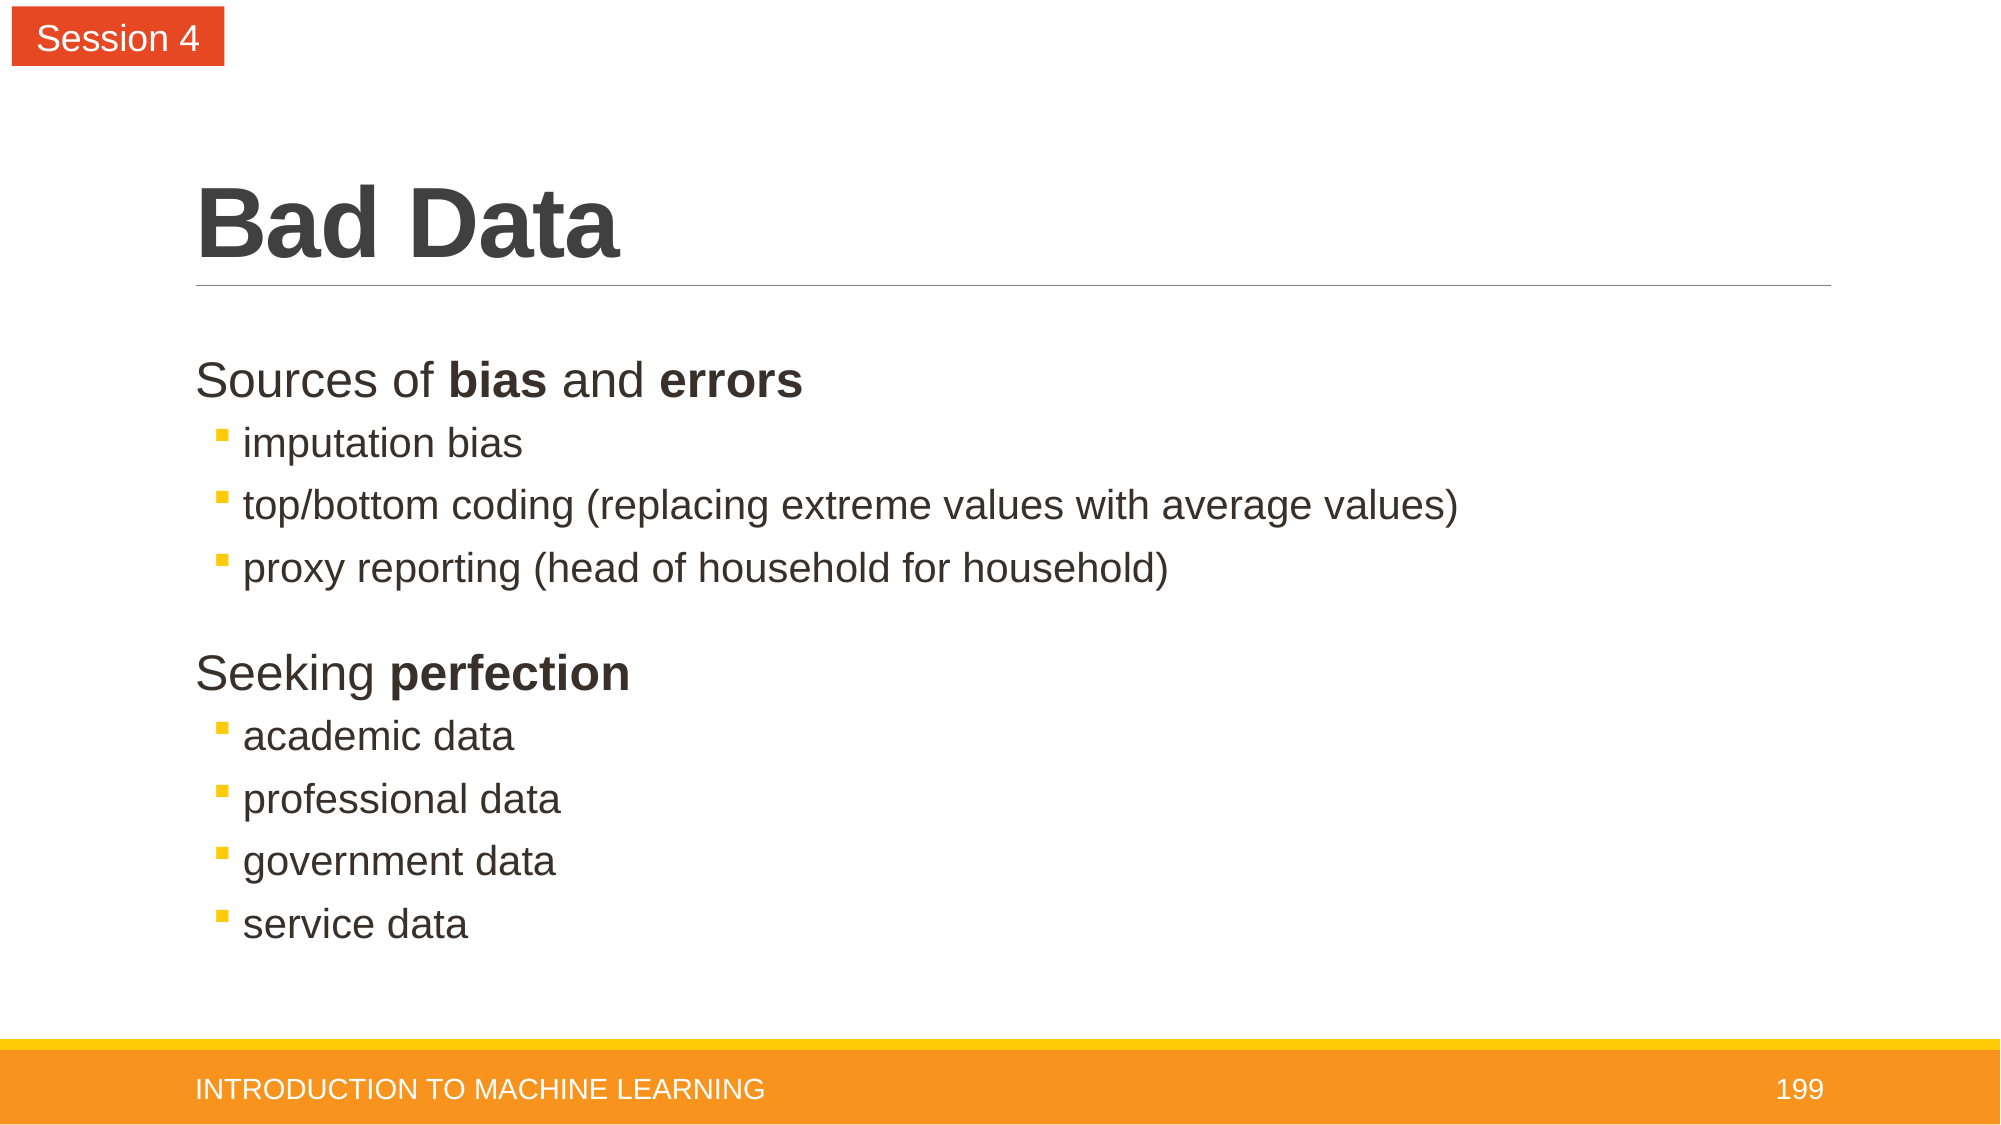

Session 4
# Bad Data
Sources of bias and errors
imputation bias
top/bottom coding (replacing extreme values with average values)
proxy reporting (head of household for household)
Seeking perfection
academic data
professional data
government data
service data
INTRODUCTION TO MACHINE LEARNING
199